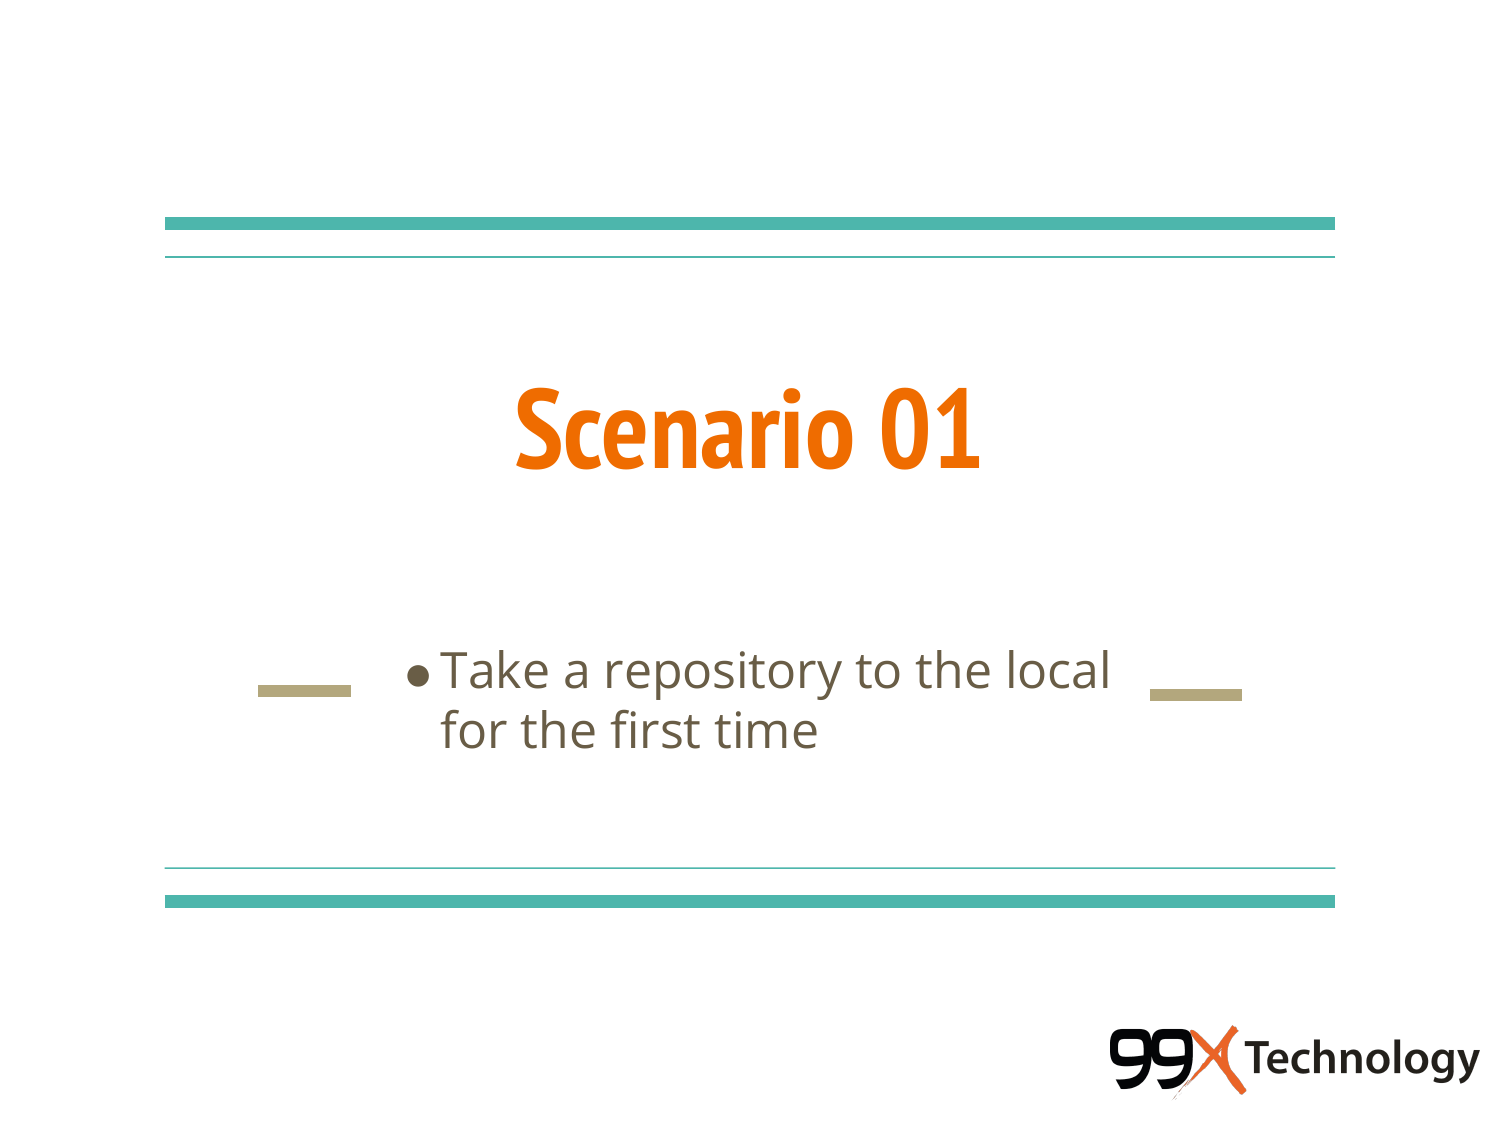

# Scenario 01
Take a repository to the local for the first time